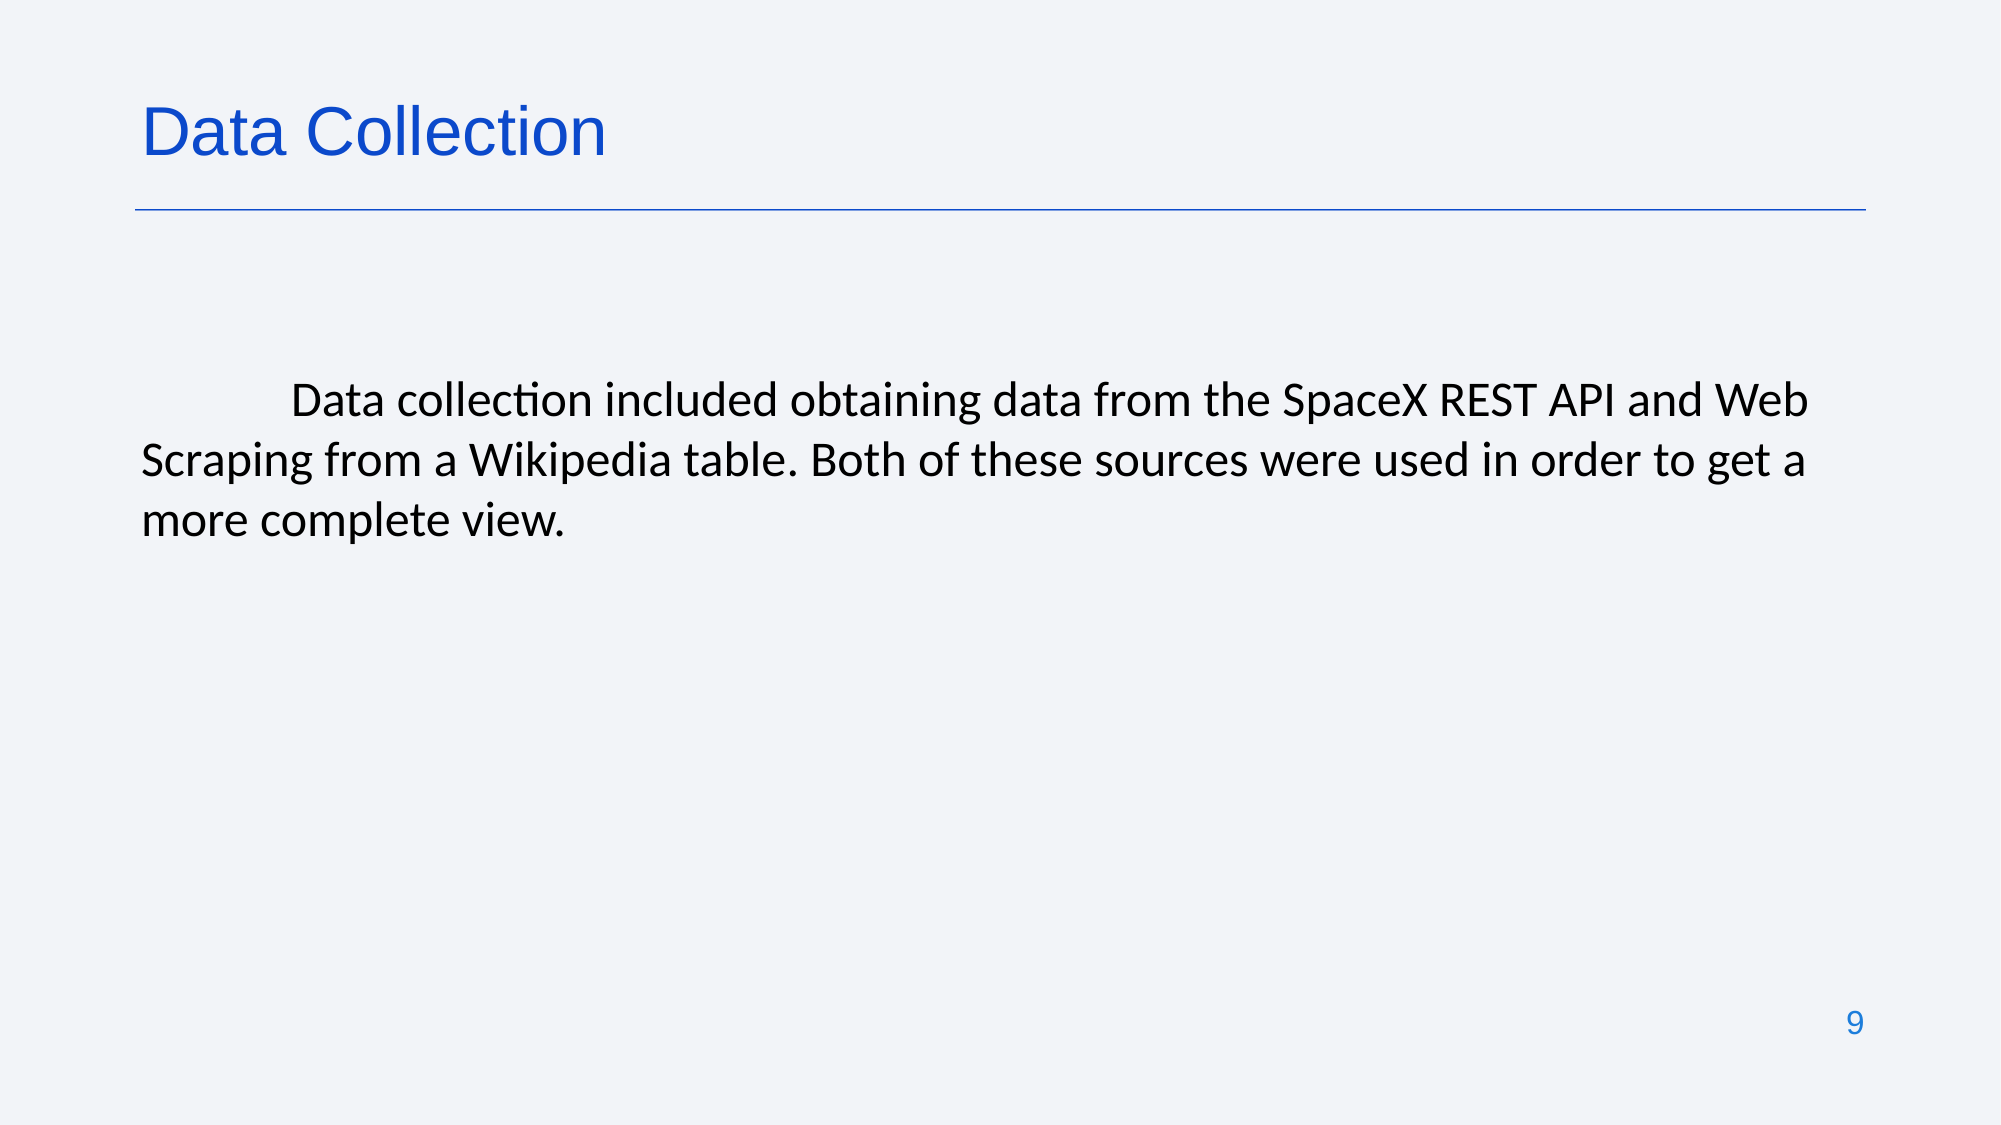

Data Collection

	Data collection included obtaining data from the SpaceX REST API and Web Scraping from a Wikipedia table. Both of these sources were used in order to get a more complete view.

9